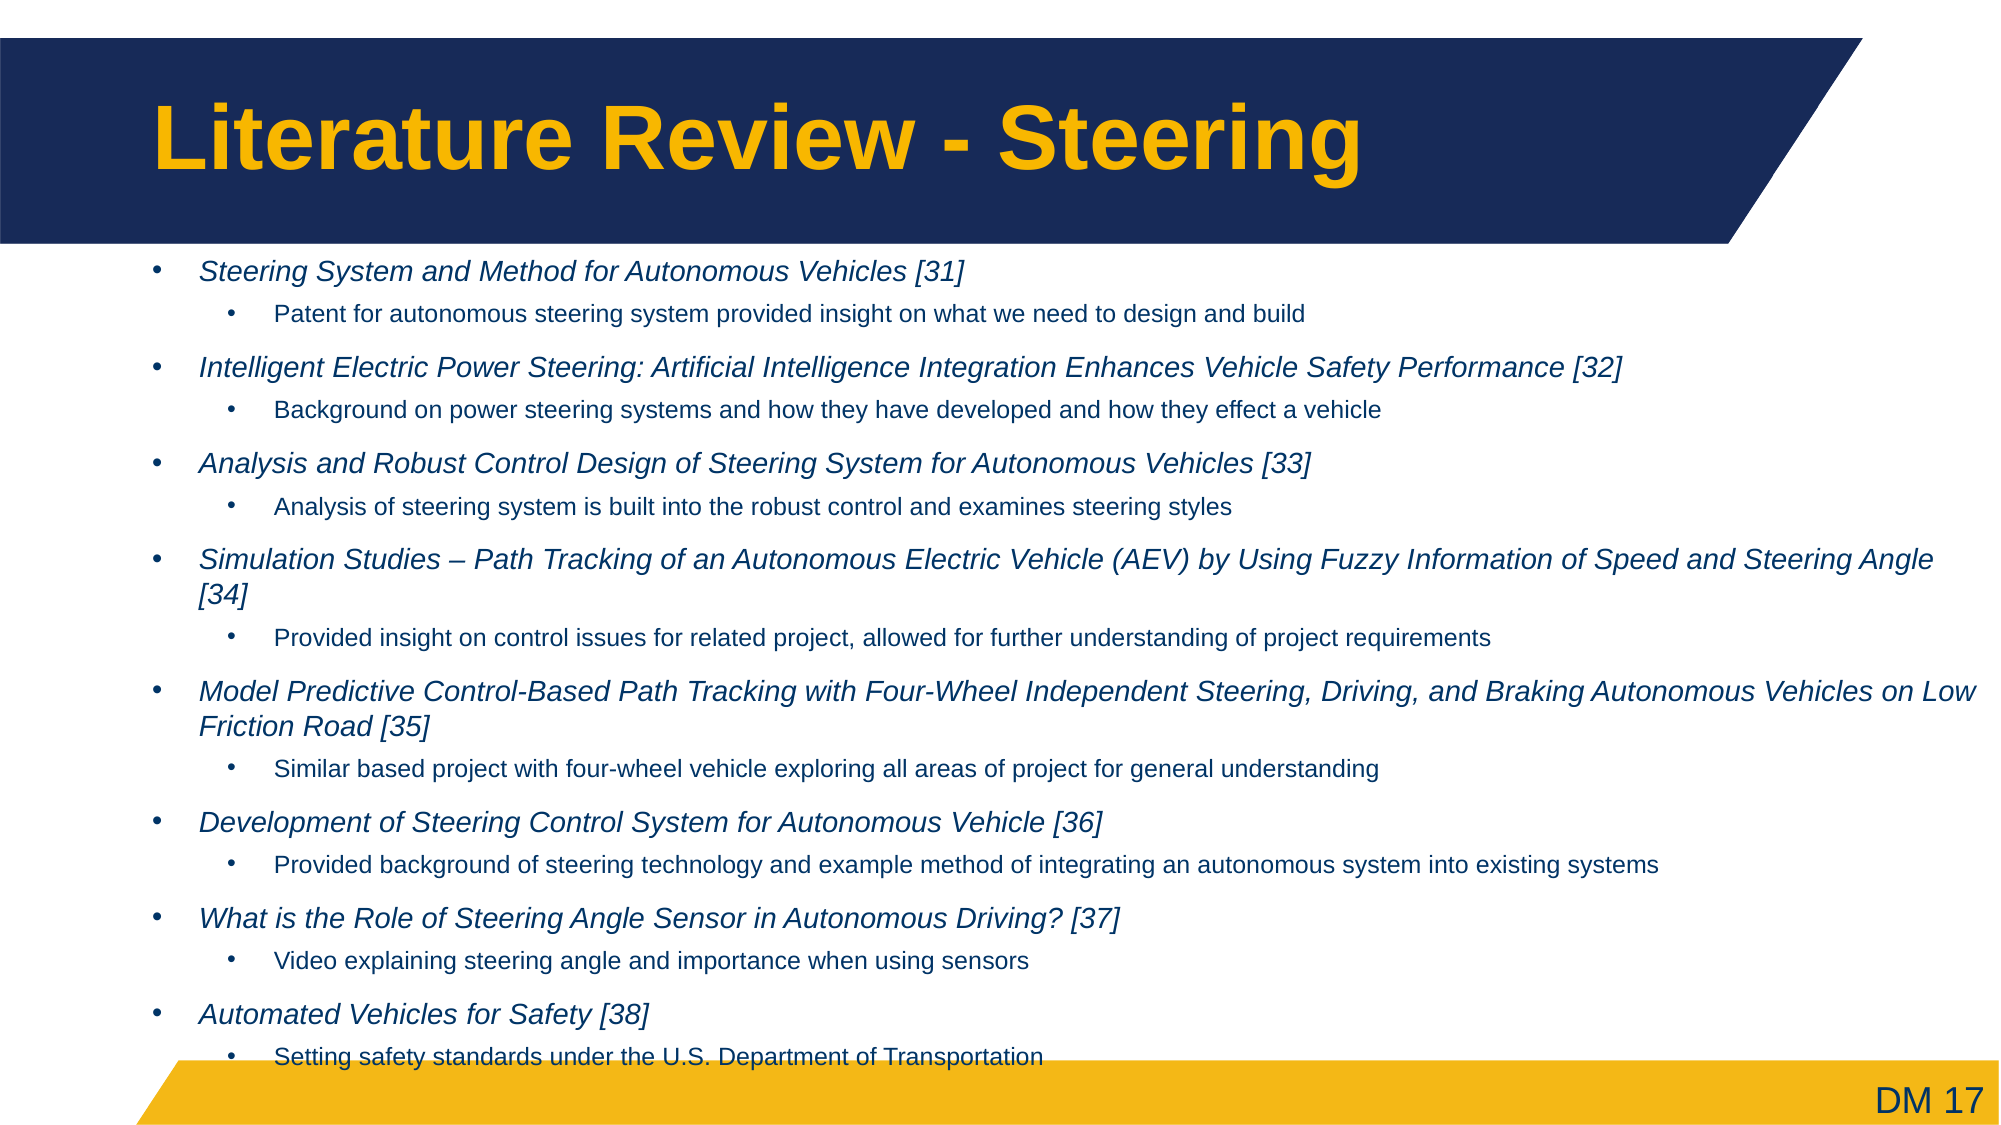

# Literature Review - Steering
Steering System and Method for Autonomous Vehicles [31]
Patent for autonomous steering system provided insight on what we need to design and build
Intelligent Electric Power Steering: Artificial Intelligence Integration Enhances Vehicle Safety Performance [32]
Background on power steering systems and how they have developed and how they effect a vehicle
Analysis and Robust Control Design of Steering System for Autonomous Vehicles [33]
Analysis of steering system is built into the robust control and examines steering styles
Simulation Studies – Path Tracking of an Autonomous Electric Vehicle (AEV) by Using Fuzzy Information of Speed and Steering Angle [34]
Provided insight on control issues for related project, allowed for further understanding of project requirements
Model Predictive Control-Based Path Tracking with Four-Wheel Independent Steering, Driving, and Braking Autonomous Vehicles on Low Friction Road [35]
Similar based project with four-wheel vehicle exploring all areas of project for general understanding
Development of Steering Control System for Autonomous Vehicle [36]
Provided background of steering technology and example method of integrating an autonomous system into existing systems
What is the Role of Steering Angle Sensor in Autonomous Driving? [37]
Video explaining steering angle and importance when using sensors
Automated Vehicles for Safety [38]
Setting safety standards under the U.S. Department of Transportation
DM 17